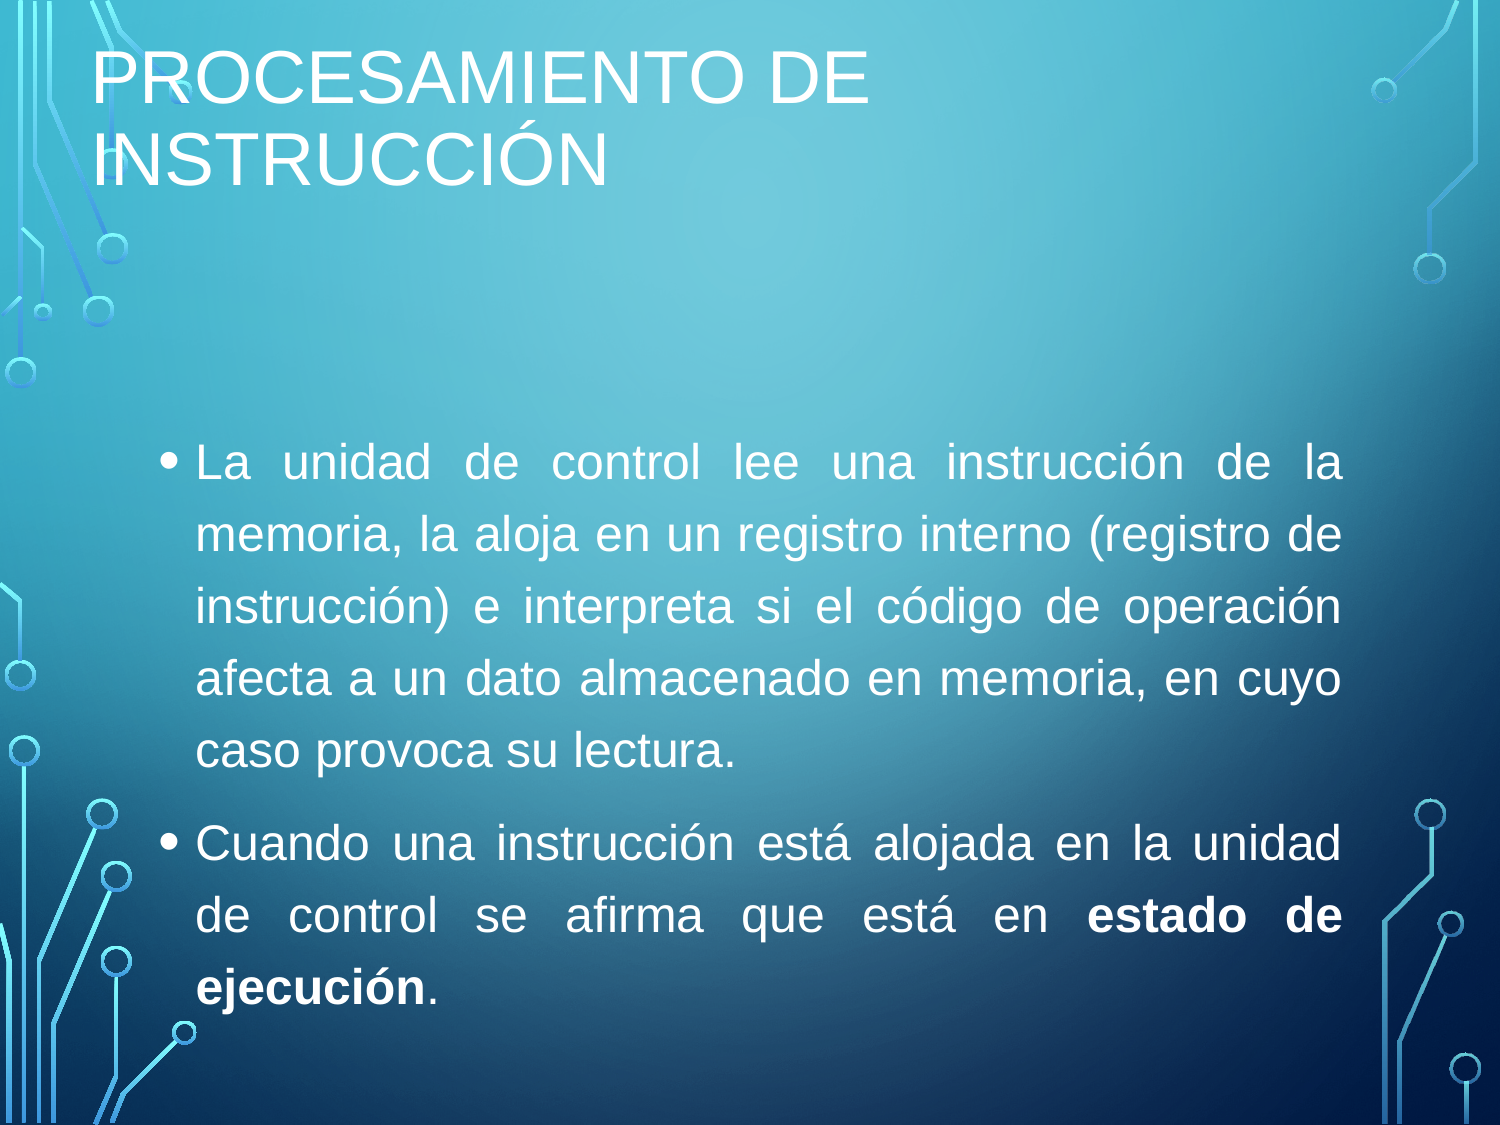

# Procesamiento de Instrucción
La unidad de control lee una instrucción de la memoria, la aloja en un registro interno (registro de instrucción) e interpreta si el código de operación afecta a un dato almacenado en memoria, en cuyo caso provoca su lectura.
Cuando una instrucción está alojada en la unidad de control se afirma que está en estado de ejecución.